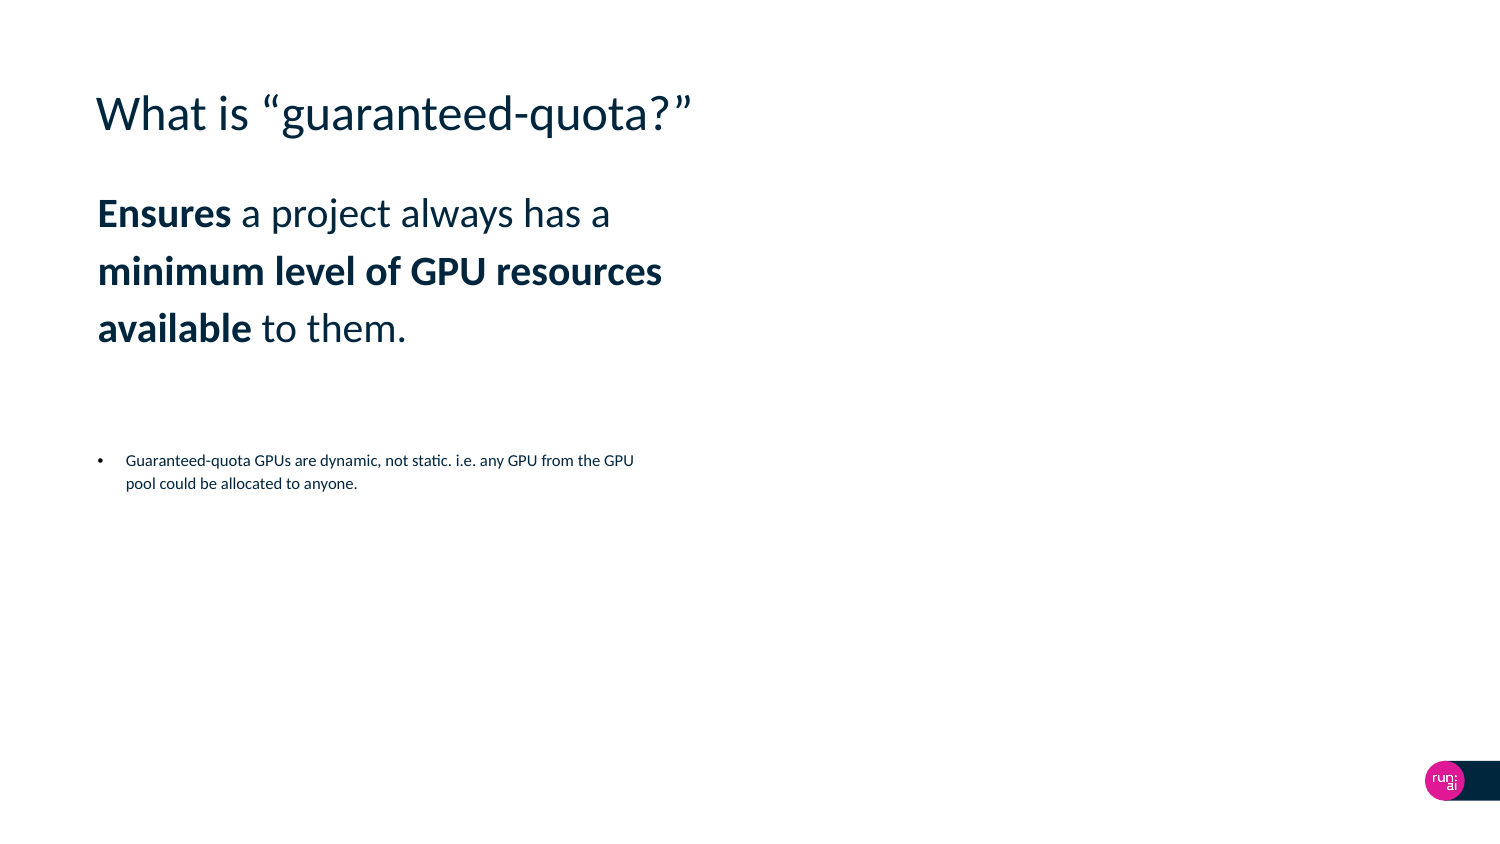

# What is “guaranteed-quota?”
Ensures a project always has a minimum level of GPU resources available to them.
Guaranteed-quota GPUs are dynamic, not static. i.e. any GPU from the GPU pool could be allocated to anyone.